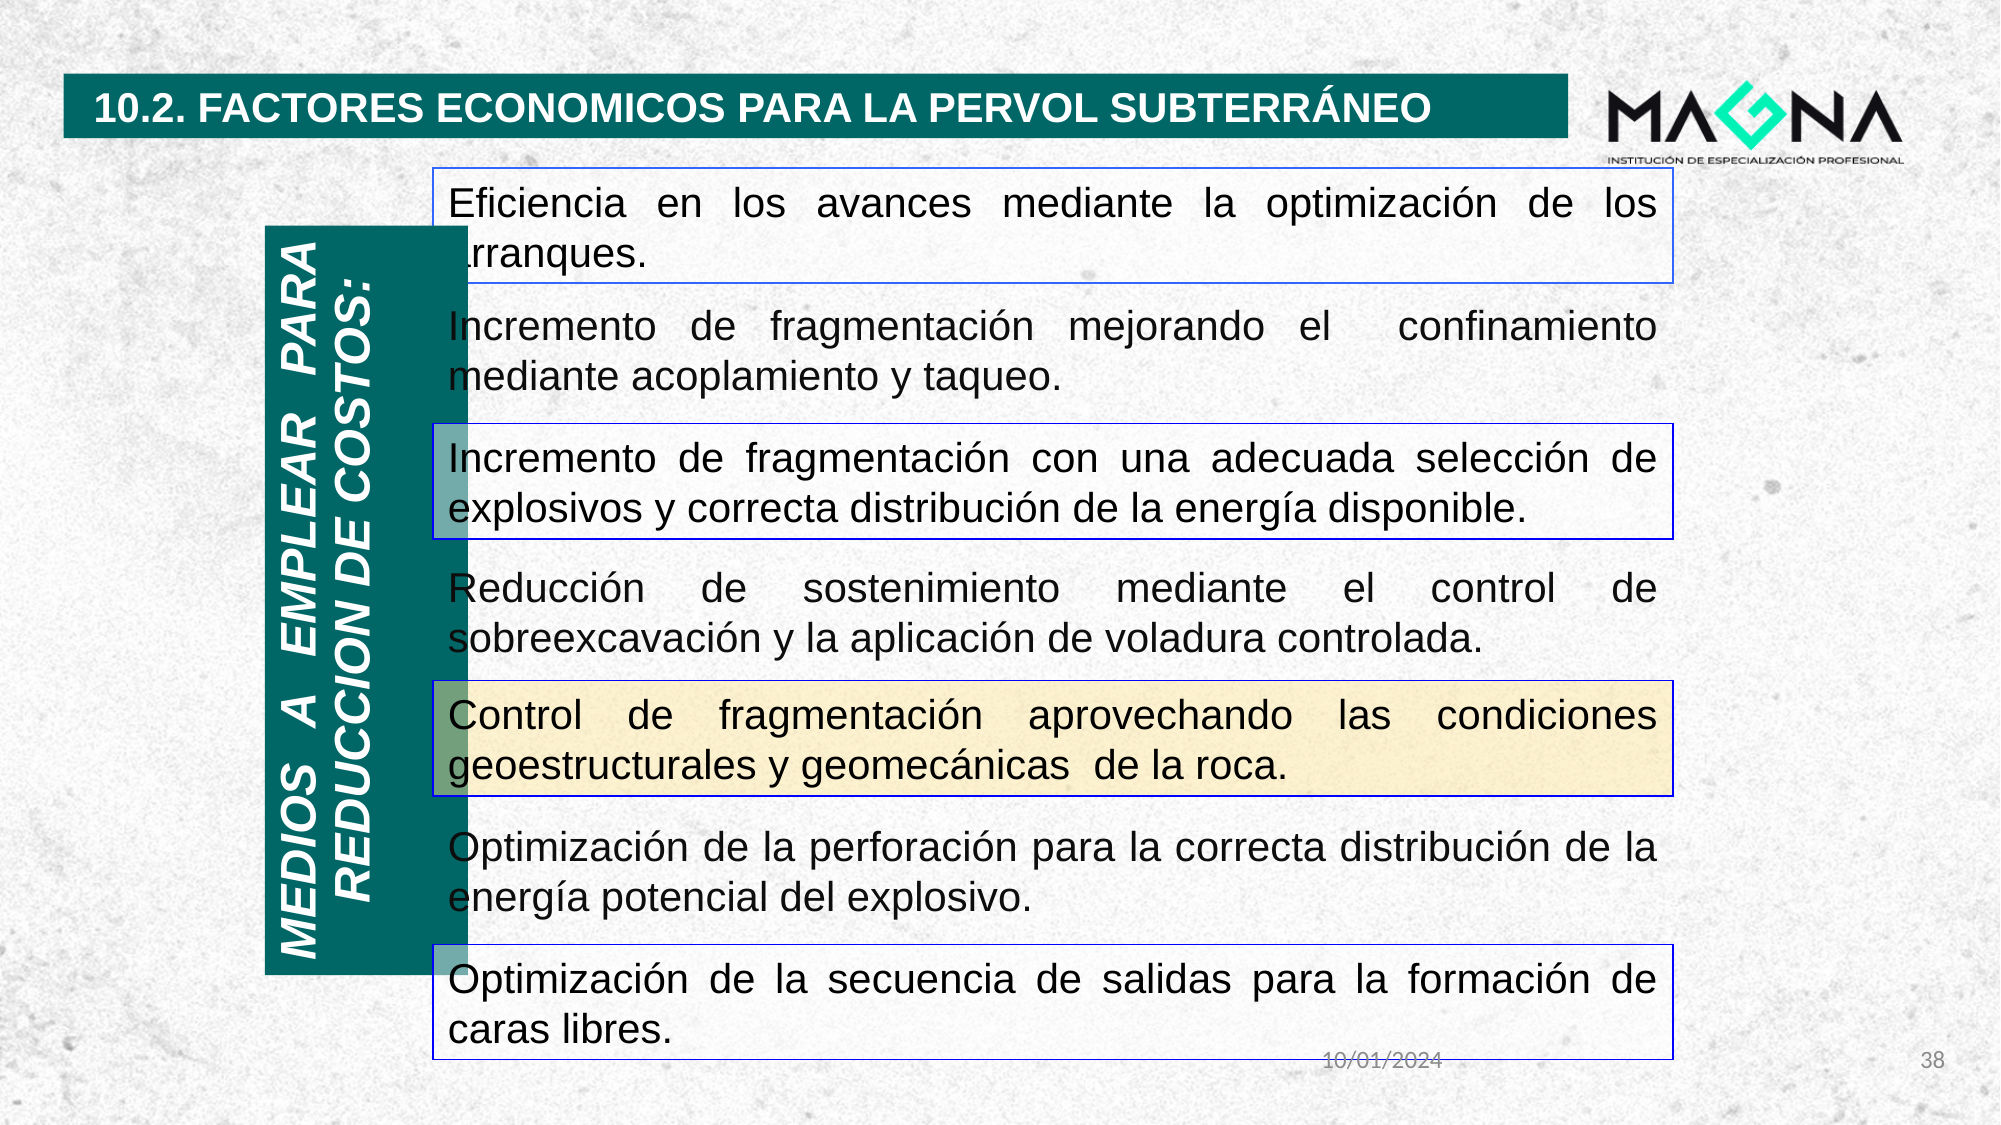

10.2. FACTORES ECONOMICOS PARA LA PERVOL SUBTERRÁNEO
Eficiencia en los avances mediante la optimización de los arranques.
Incremento de fragmentación mejorando el  confinamiento mediante acoplamiento y taqueo.
Incremento de fragmentación con una adecuada selección de explosivos y correcta distribución de la energía disponible.
# MEDIOS A EMPLEAR PARA REDUCCION DE COSTOS:
Reducción de sostenimiento mediante el control de sobreexcavación y la aplicación de voladura controlada.
Control de fragmentación aprovechando las condiciones geoestructurales y geomecánicas  de la roca.
Optimización de la perforación para la correcta distribución de la energía potencial del explosivo.
Optimización de la secuencia de salidas para la formación de caras libres.
10/01/2024
38